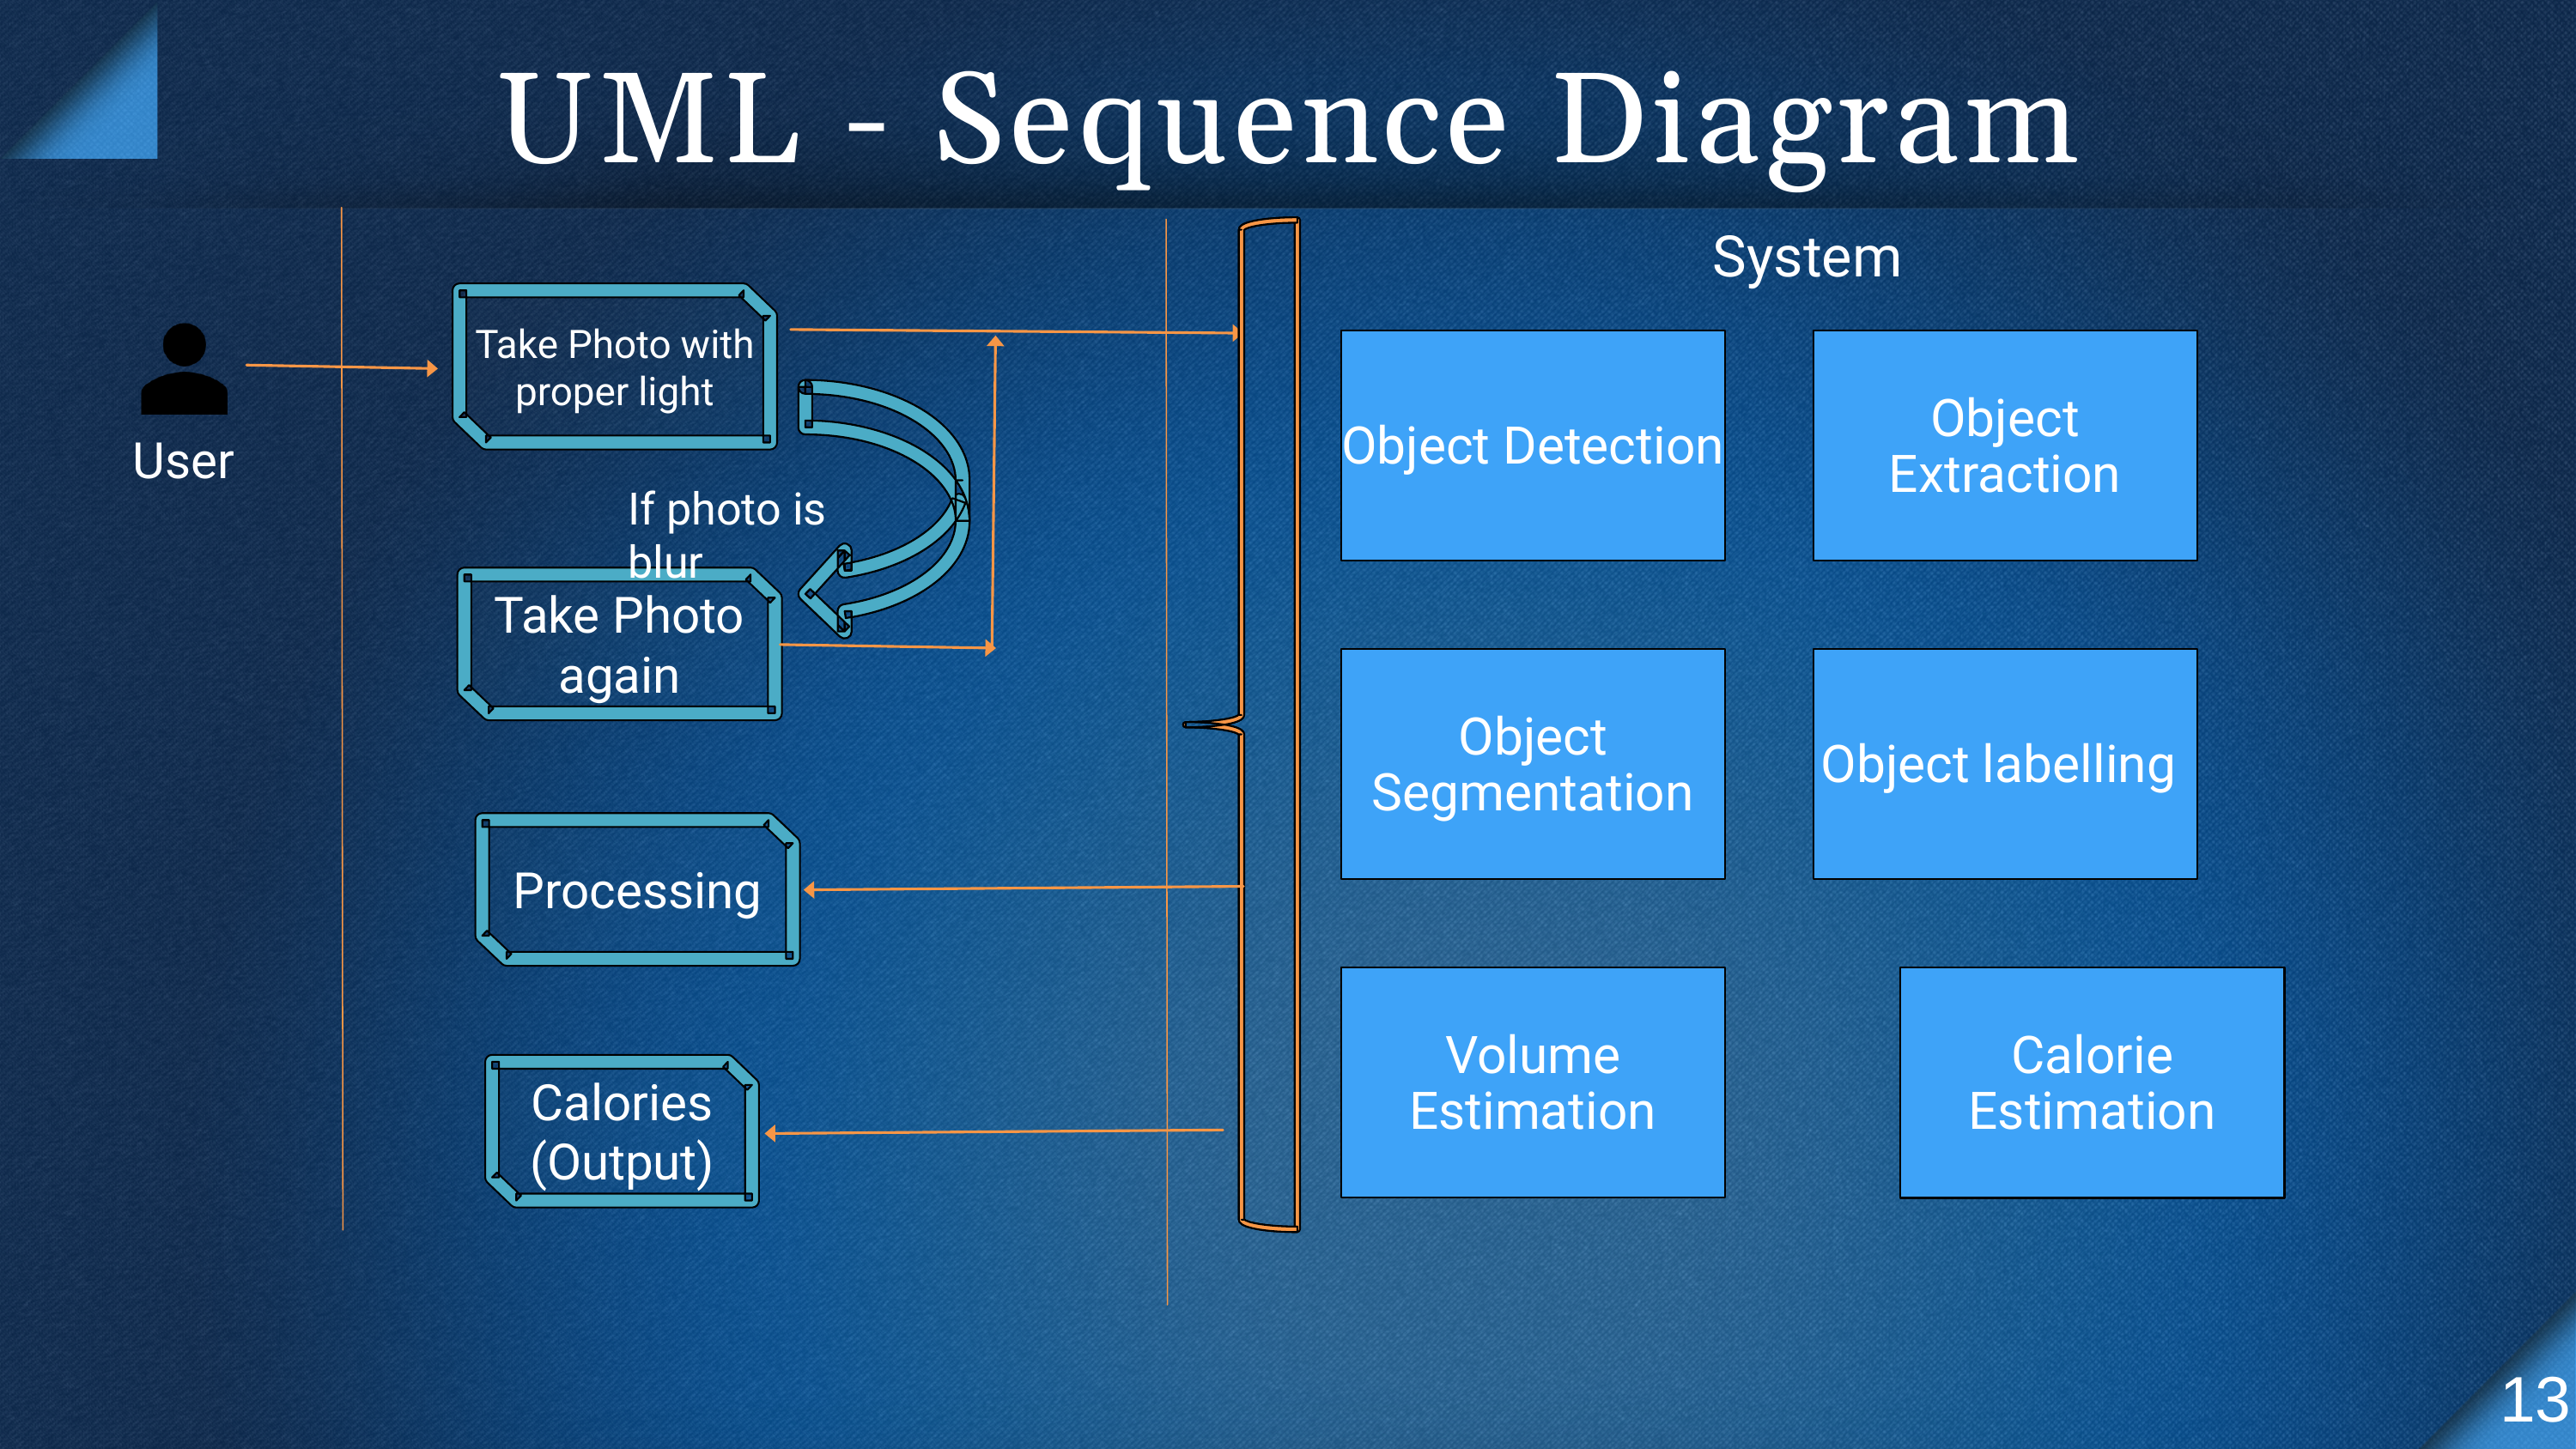

UML - Sequence Diagram

System

Take Photo with proper light

Object Detection

Object Extraction

User
If photo is blur

Take Photo again

Object Segmentation

Object labelling

Processing

Volume Estimation

Calorie Estimation

Calories (Output)

13